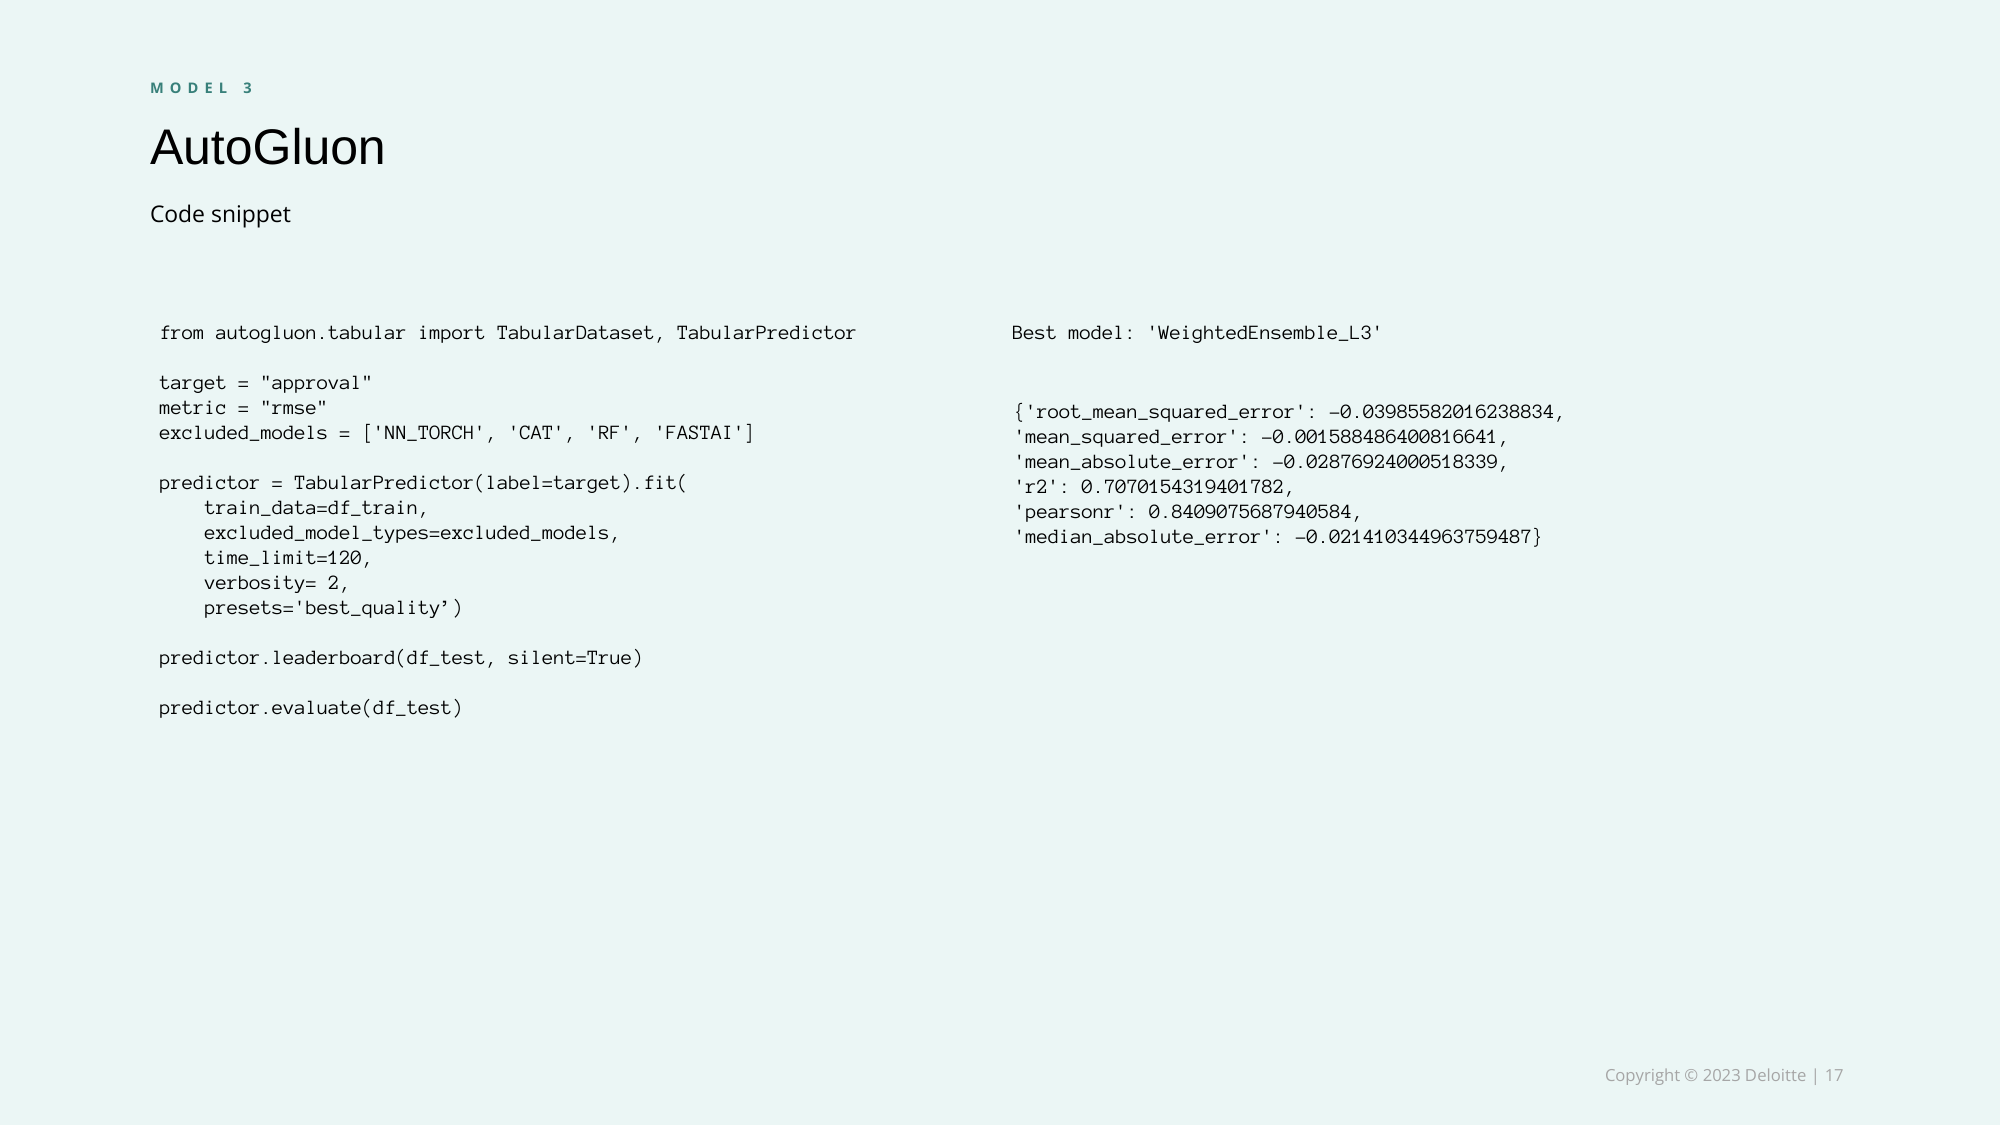

# AutoGluon
MODEL 3

Code snippet
from autogluon.tabular import TabularDataset, TabularPredictor

target = "approval"
metric = "rmse"
excluded_models = ['NN_TORCH', 'CAT', 'RF', 'FASTAI']

predictor = TabularPredictor(label=target).fit(
    train_data=df_train,
    excluded_model_types=excluded_models,
    time_limit=120,
    verbosity= 2,
    presets='best_quality’)

predictor.leaderboard(df_test, silent=True)

predictor.evaluate(df_test)
Best model: 'WeightedEnsemble_L3'
{'root_mean_squared_error': -0.03985582016238834,
'mean_squared_error': -0.001588486400816641, 'mean_absolute_error': -0.02876924000518339,
'r2': 0.7070154319401782,
'pearsonr': 0.8409075687940584,
'median_absolute_error': -0.021410344963759487}